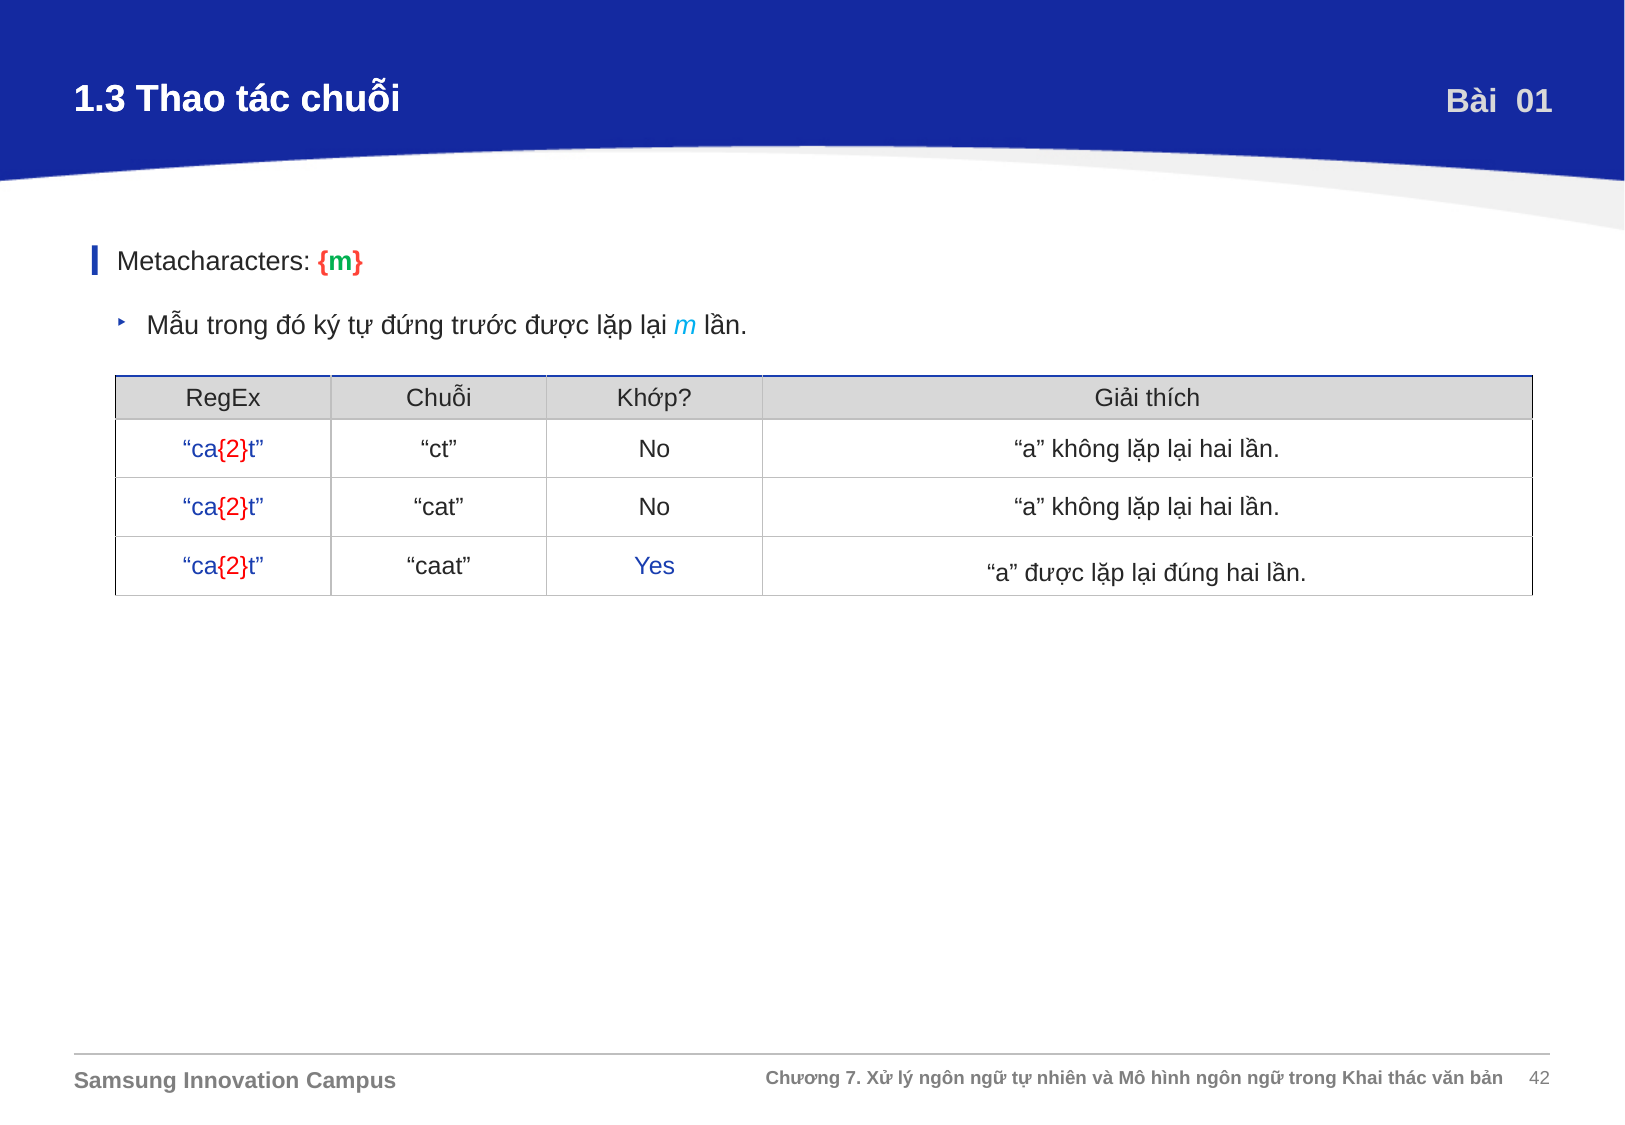

1.3 Thao tác chuỗi

1.3 Thao tác chuỗi
Bài  01
Metacharacters: {m}

Mẫu trong đó ký tự đứng trước được lặp lại m lần.
| RegEx | Chuỗi | Khớp? | Giải thích |
| --- | --- | --- | --- |
| “ca{2}t” | “ct” | No | “a” không lặp lại hai lần. |
| “ca{2}t” | “cat” | No | “a” không lặp lại hai lần. |
| “ca{2}t” | “caat” | Yes | “a” được lặp lại đúng hai lần. |